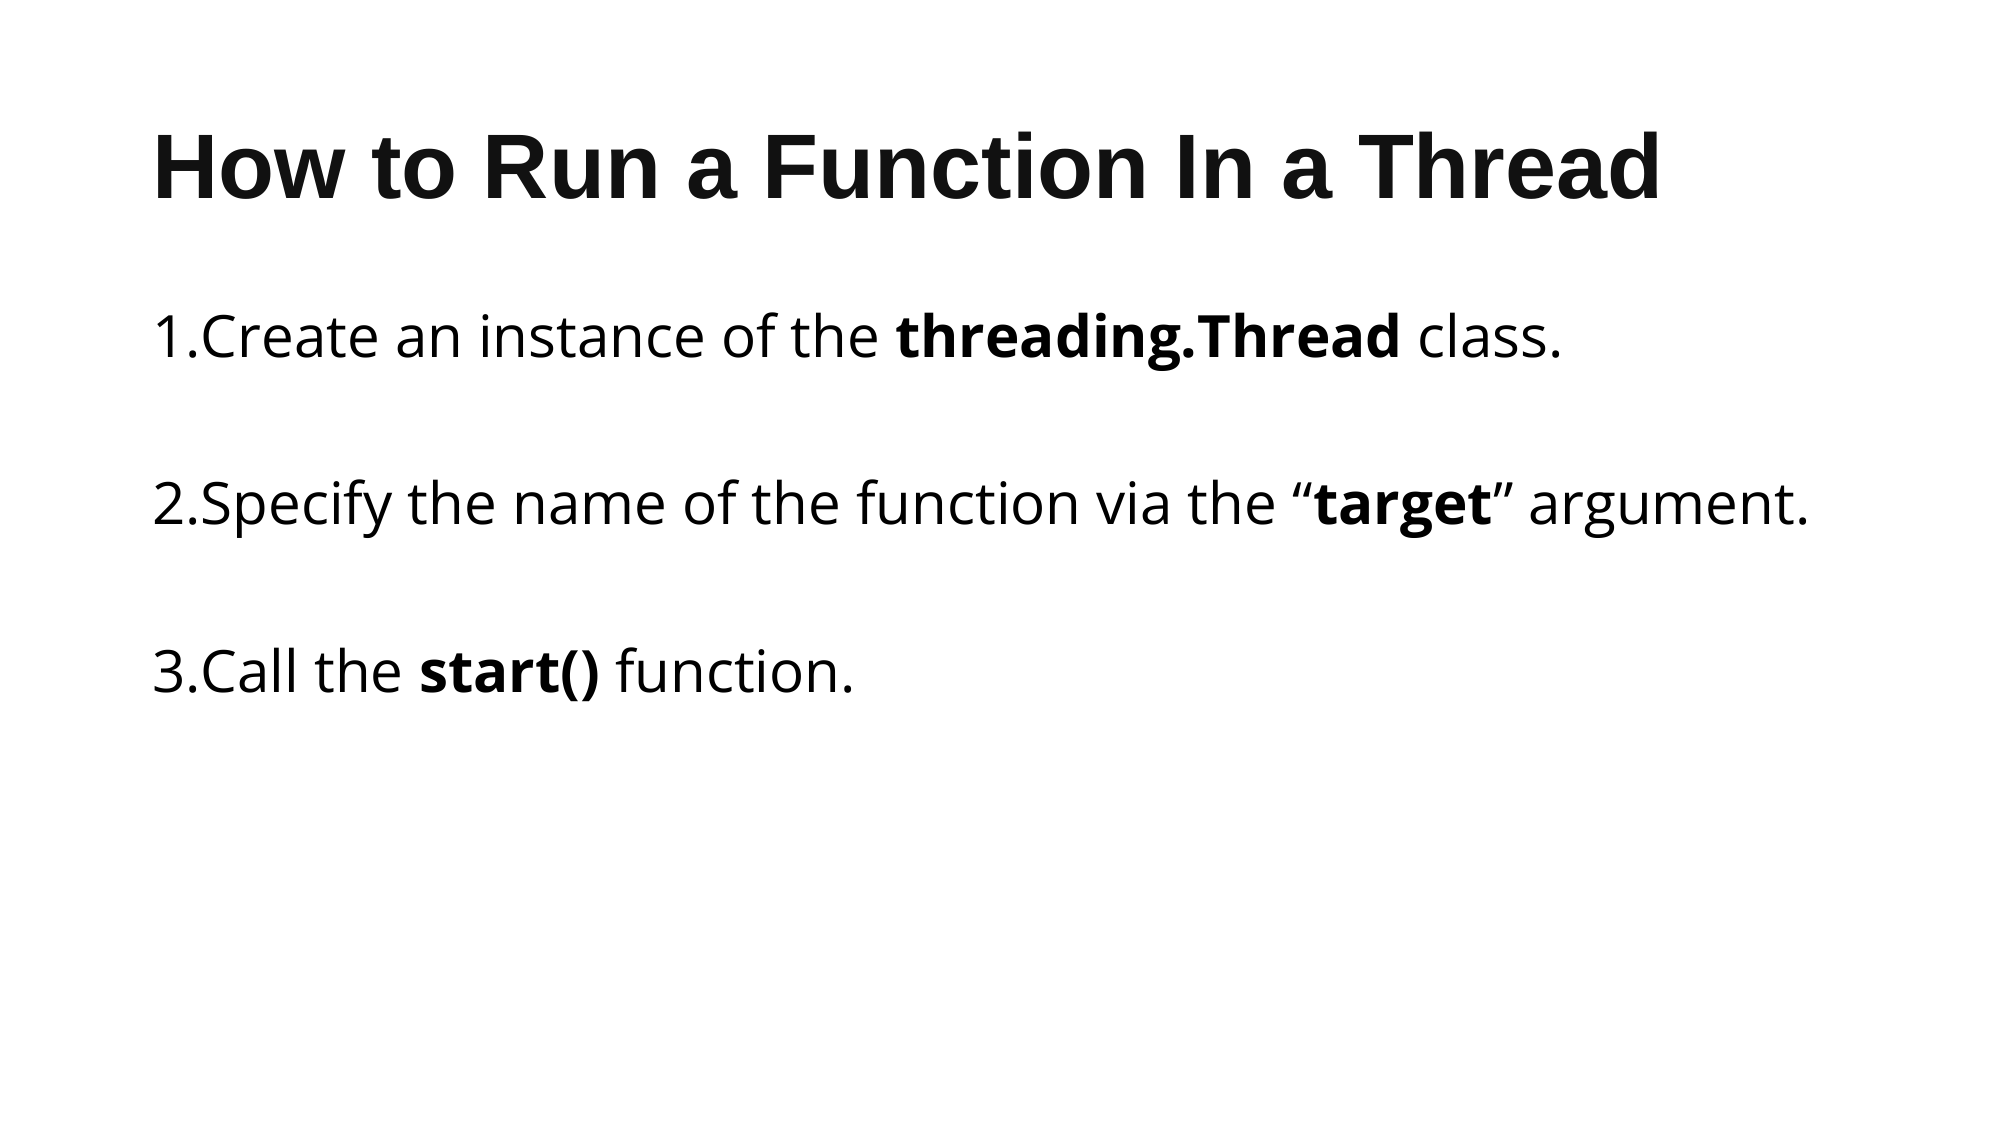

# How to Run a Function In a Thread
Create an instance of the threading.Thread class.

Specify the name of the function via the “target” argument.

Call the start() function.